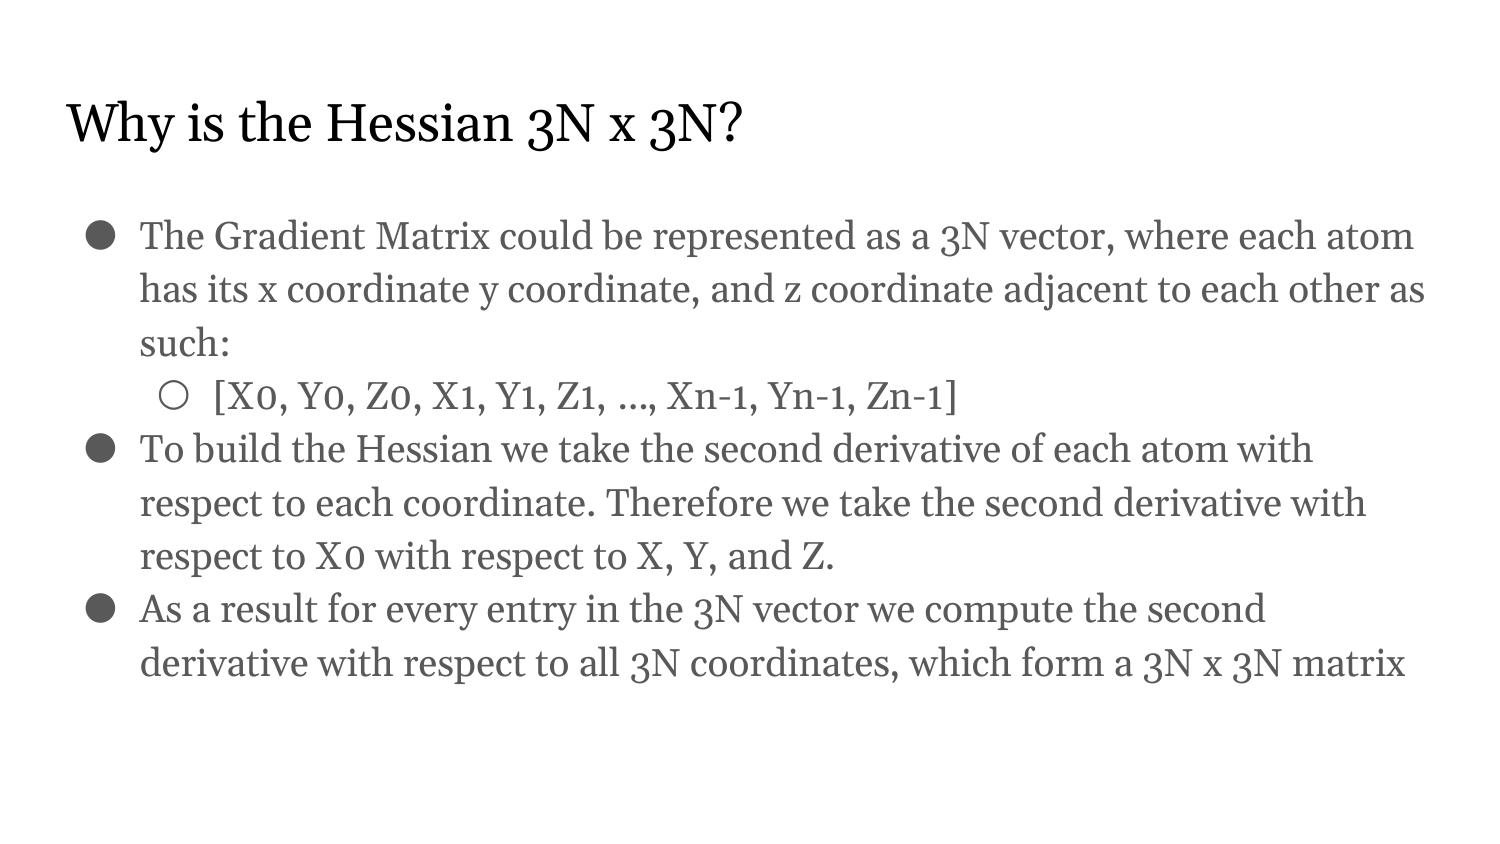

# Why is the Hessian 3N x 3N?
The Gradient Matrix could be represented as a 3N vector, where each atom has its x coordinate y coordinate, and z coordinate adjacent to each other as such:
[X0, Y0, Z0, X1, Y1, Z1, …, Xn-1, Yn-1, Zn-1]
To build the Hessian we take the second derivative of each atom with respect to each coordinate. Therefore we take the second derivative with respect to X0 with respect to X, Y, and Z.
As a result for every entry in the 3N vector we compute the second derivative with respect to all 3N coordinates, which form a 3N x 3N matrix